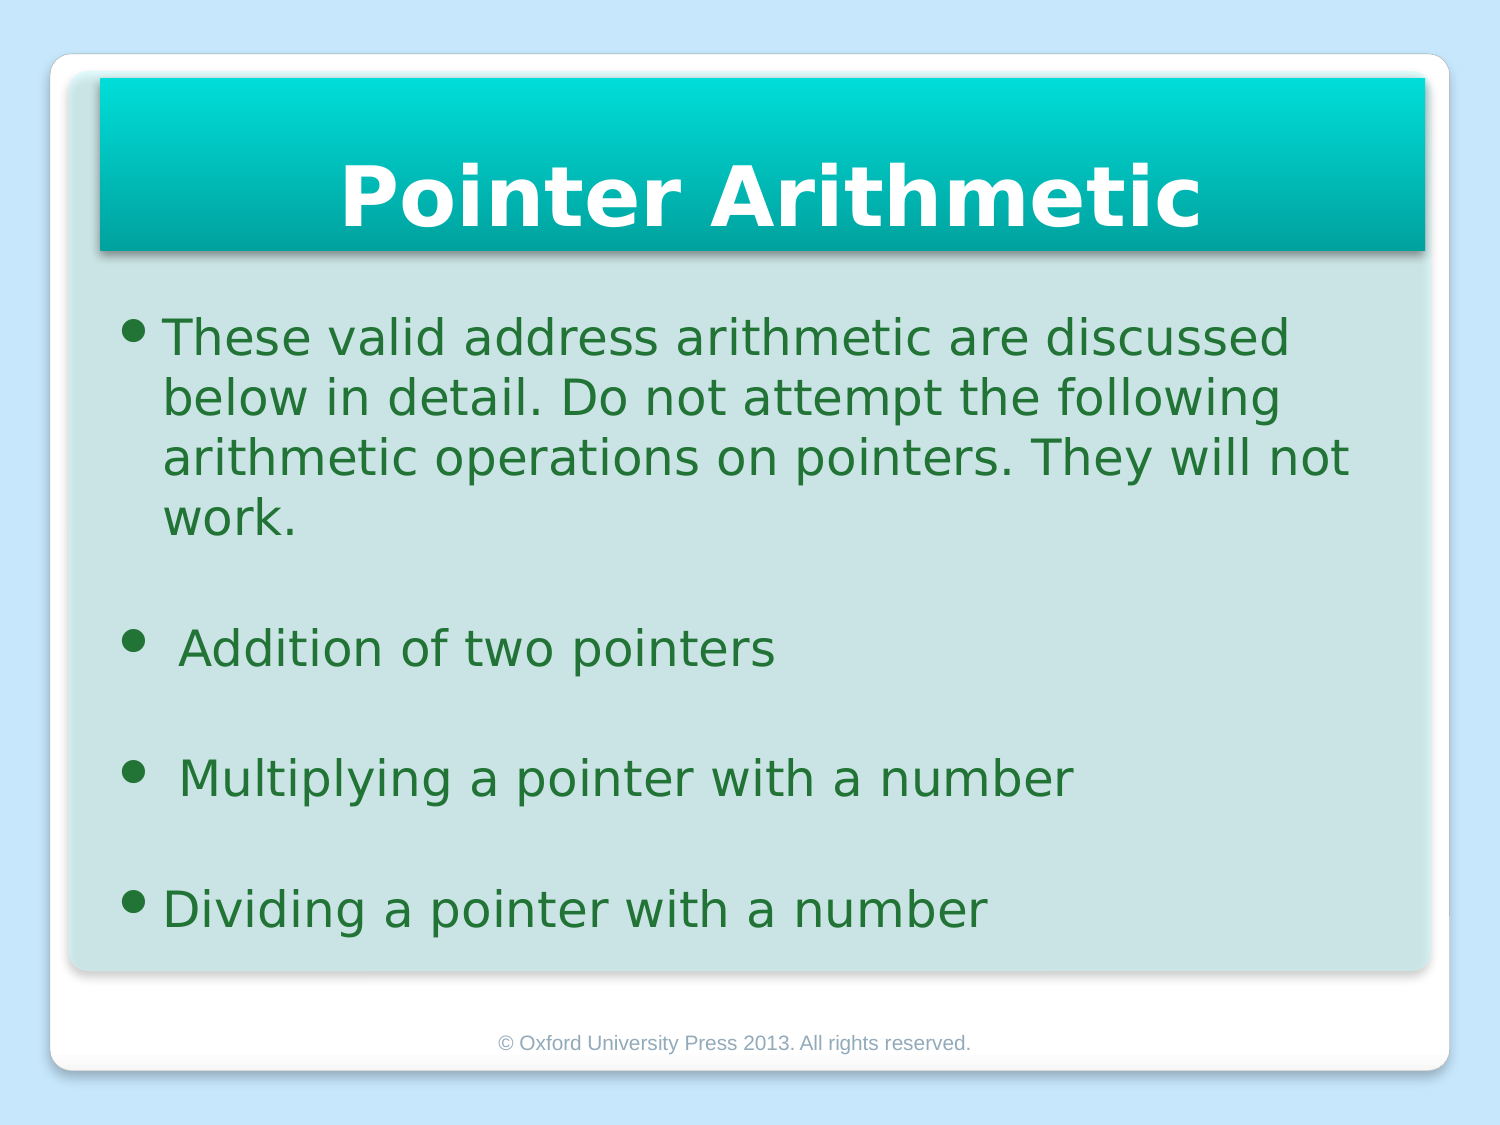

# Pointer Arithmetic
These valid address arithmetic are discussed below in detail. Do not attempt the following arithmetic operations on pointers. They will not work.

 Addition of two pointers

 Multiplying a pointer with a number

Dividing a pointer with a number
© Oxford University Press 2013. All rights reserved.